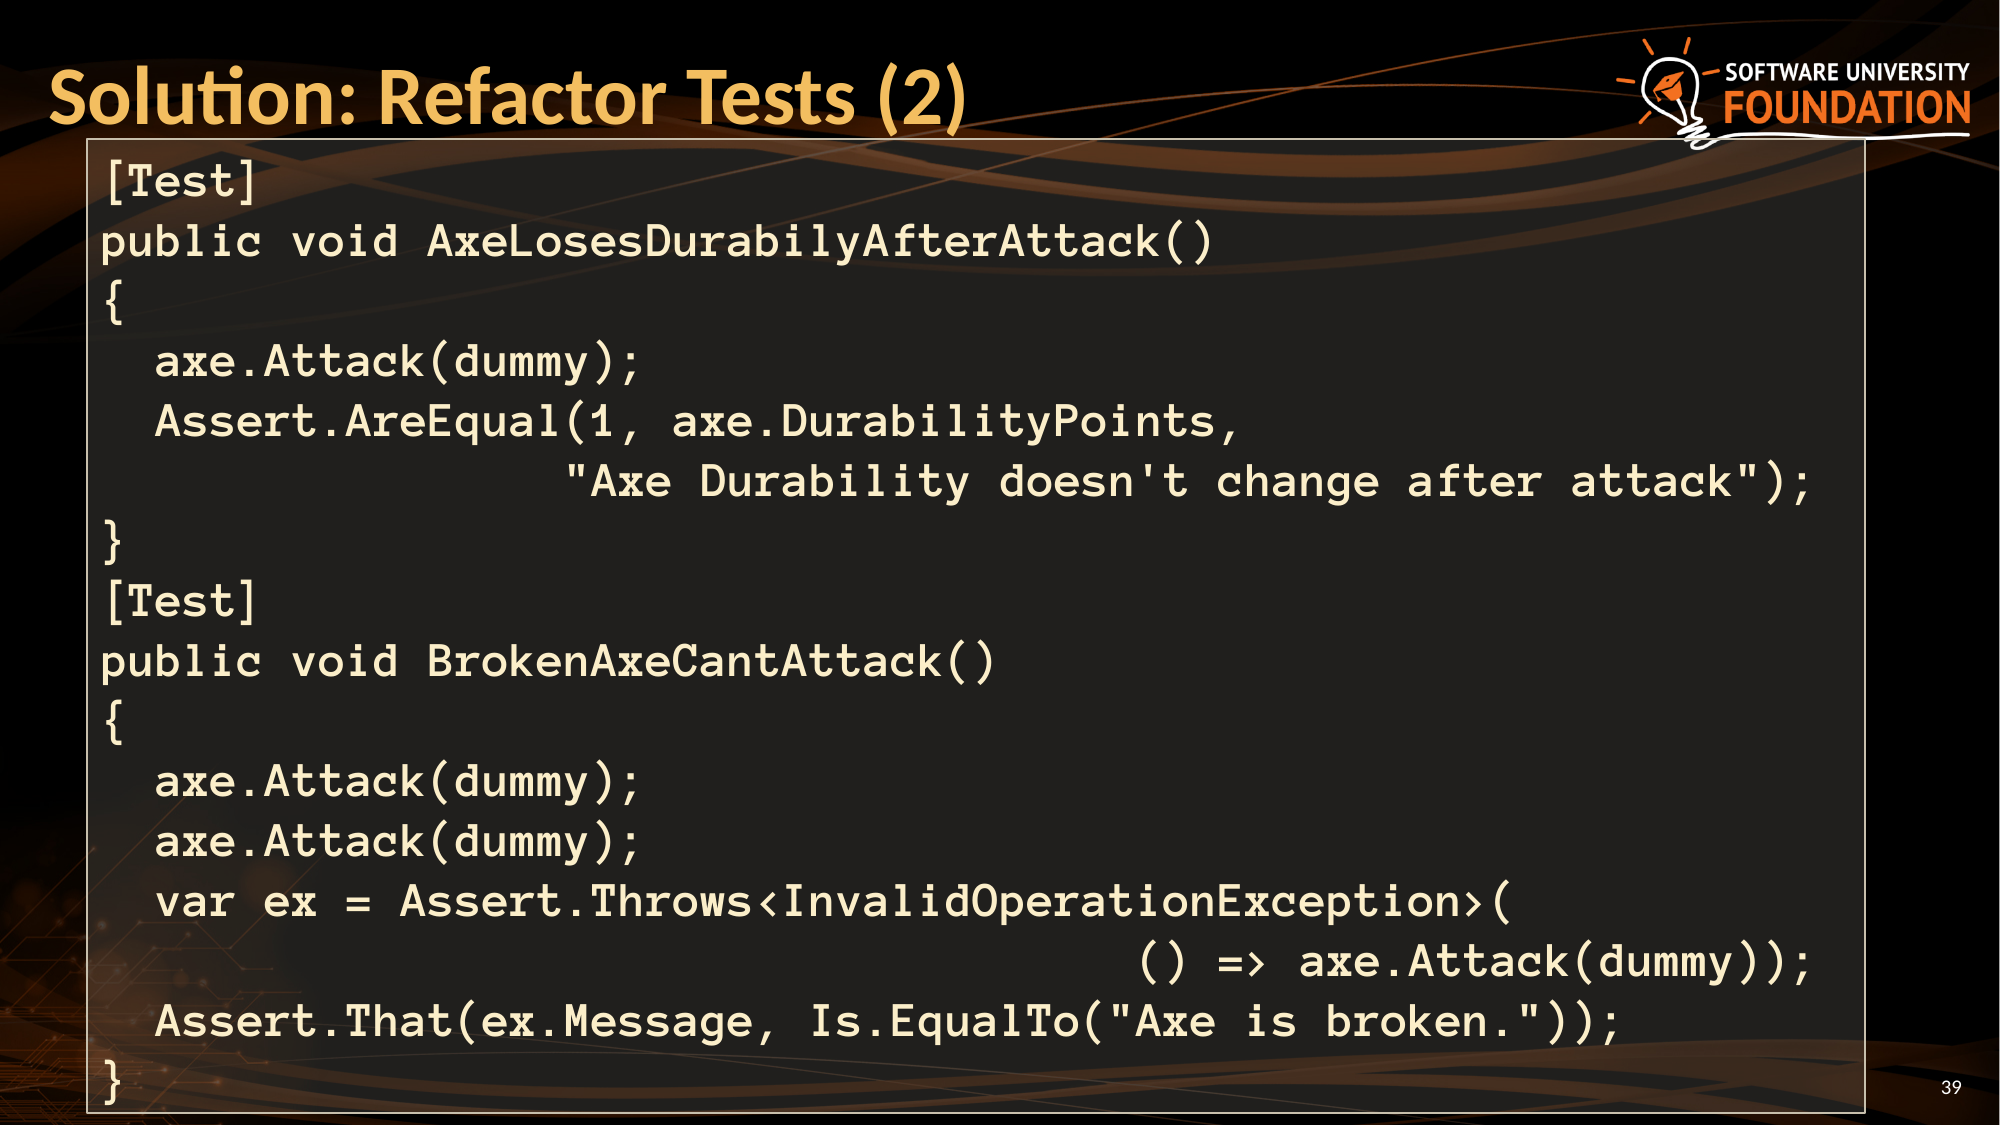

# Solution: Refactor Tests (2)
[Test]
public void AxeLosesDurabilyAfterAttack()
{
  axe.Attack(dummy);
  Assert.AreEqual(1, axe.DurabilityPoints,
                 "Axe Durability doesn't change after attack");
}
[Test]
public void BrokenAxeCantAttack()
{
  axe.Attack(dummy);
  axe.Attack(dummy);
  var ex = Assert.Throws<InvalidOperationException>(
                                      () => axe.Attack(dummy));
  Assert.That(ex.Message, Is.EqualTo("Axe is broken."));
}
39